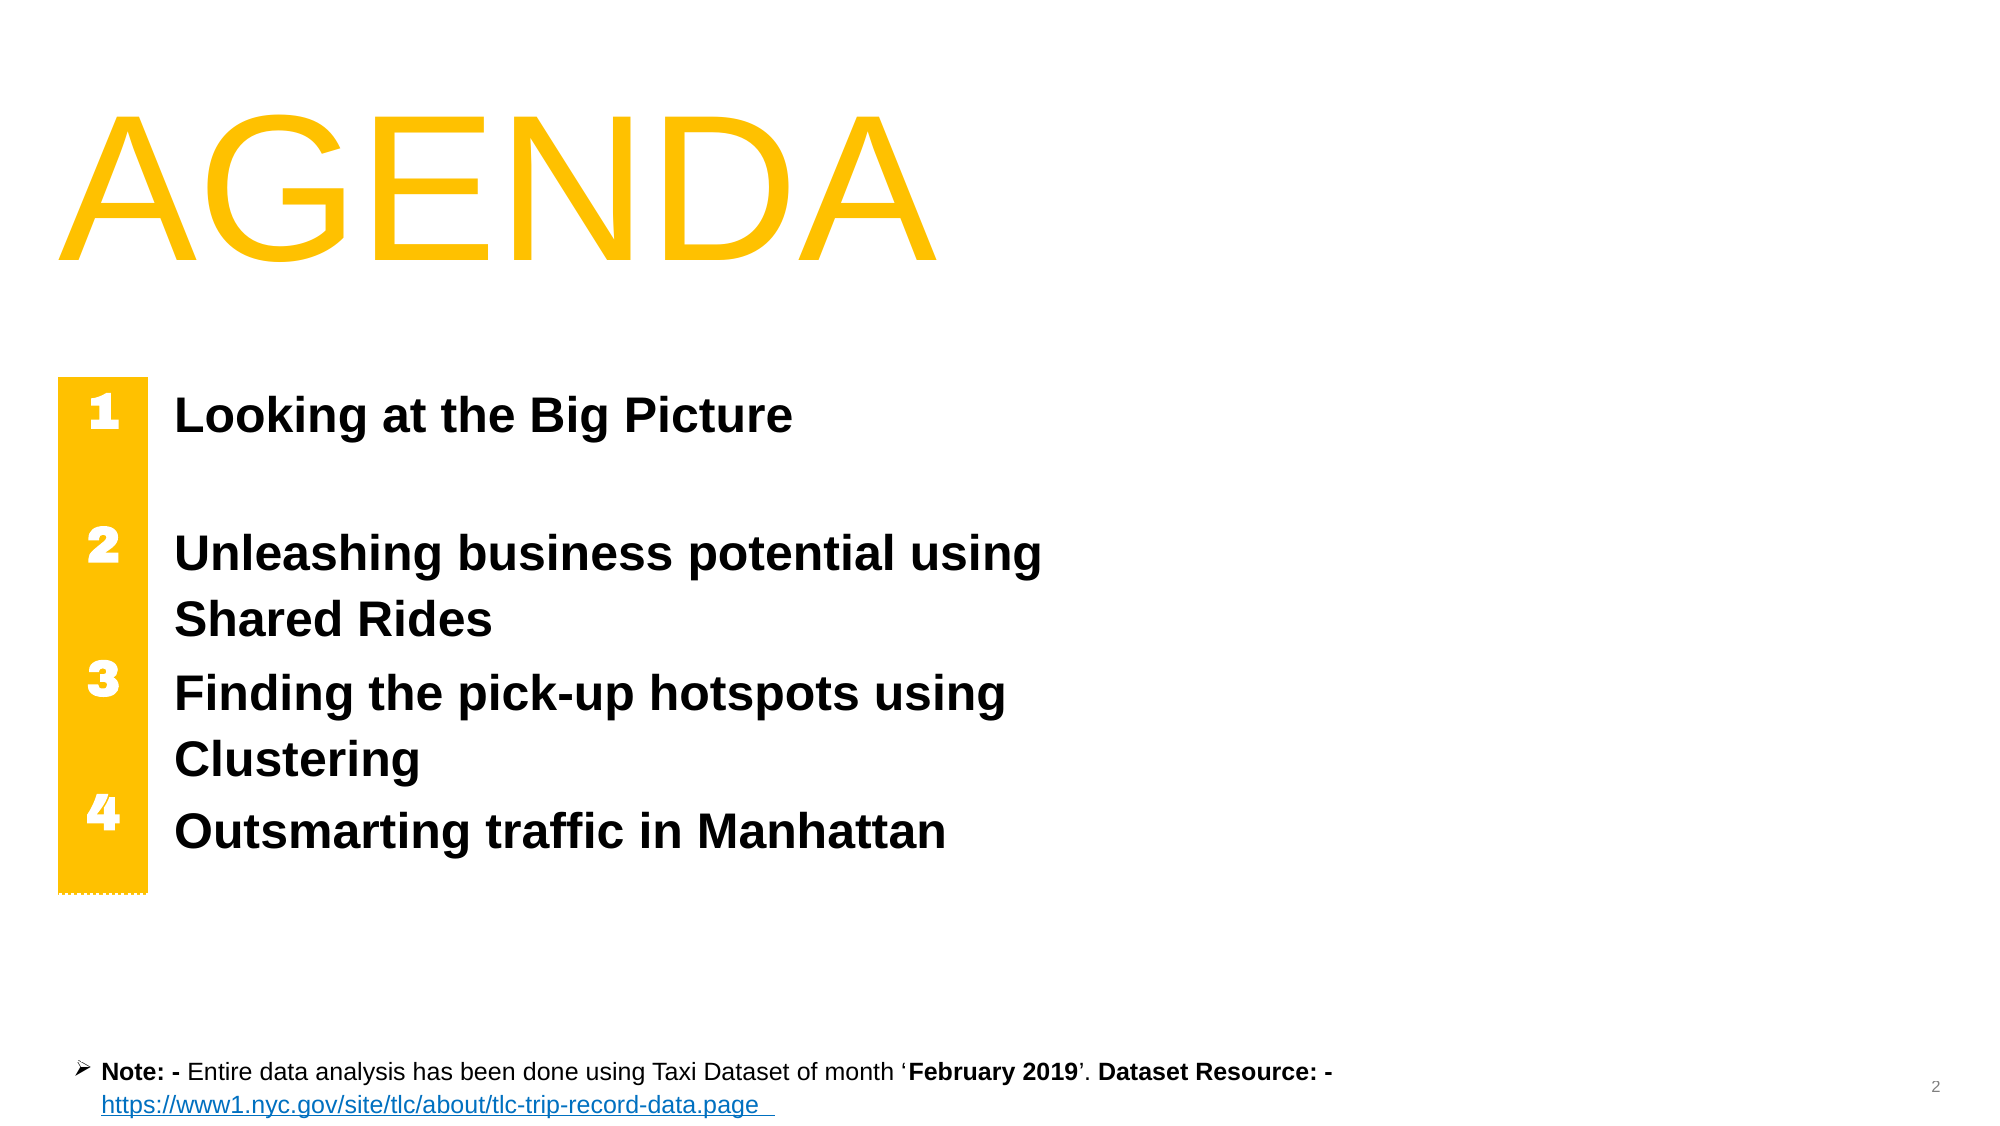

# AGENDA
Looking at the Big Picture
Unleashing business potential using Shared Rides

Finding the pick-up hotspots using Clustering

Outsmarting traffic in Manhattan

Note: - Entire data analysis has been done using Taxi Dataset of month ‘February 2019’. Dataset Resource: - https://www1.nyc.gov/site/tlc/about/tlc-trip-record-data.page
2